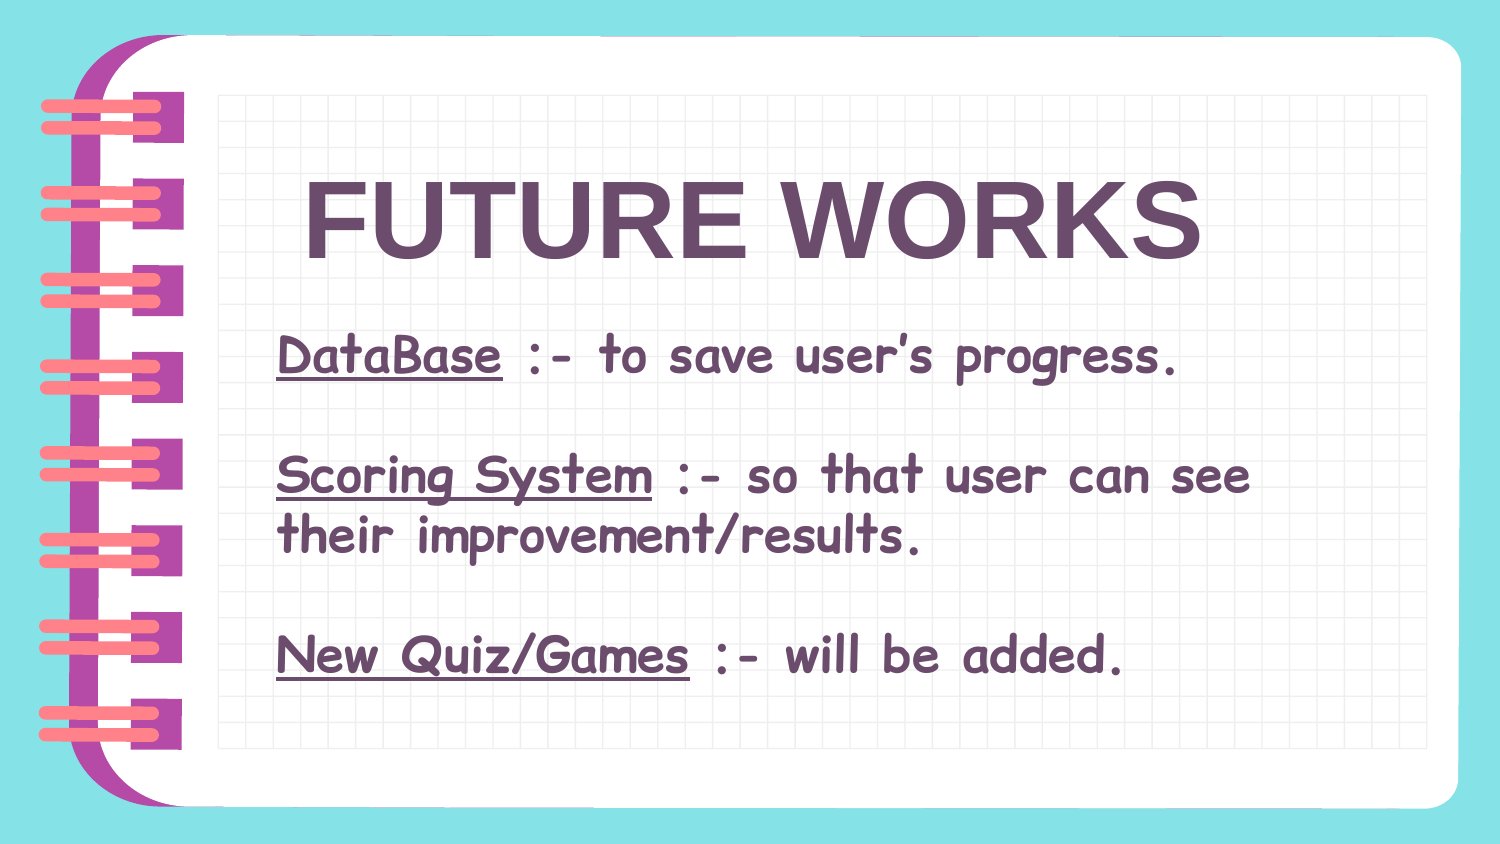

# FUTURE WORKS
DataBase :- to save user’s progress.

Scoring System :- so that user can see their improvement/results.

New Quiz/Games :- will be added.